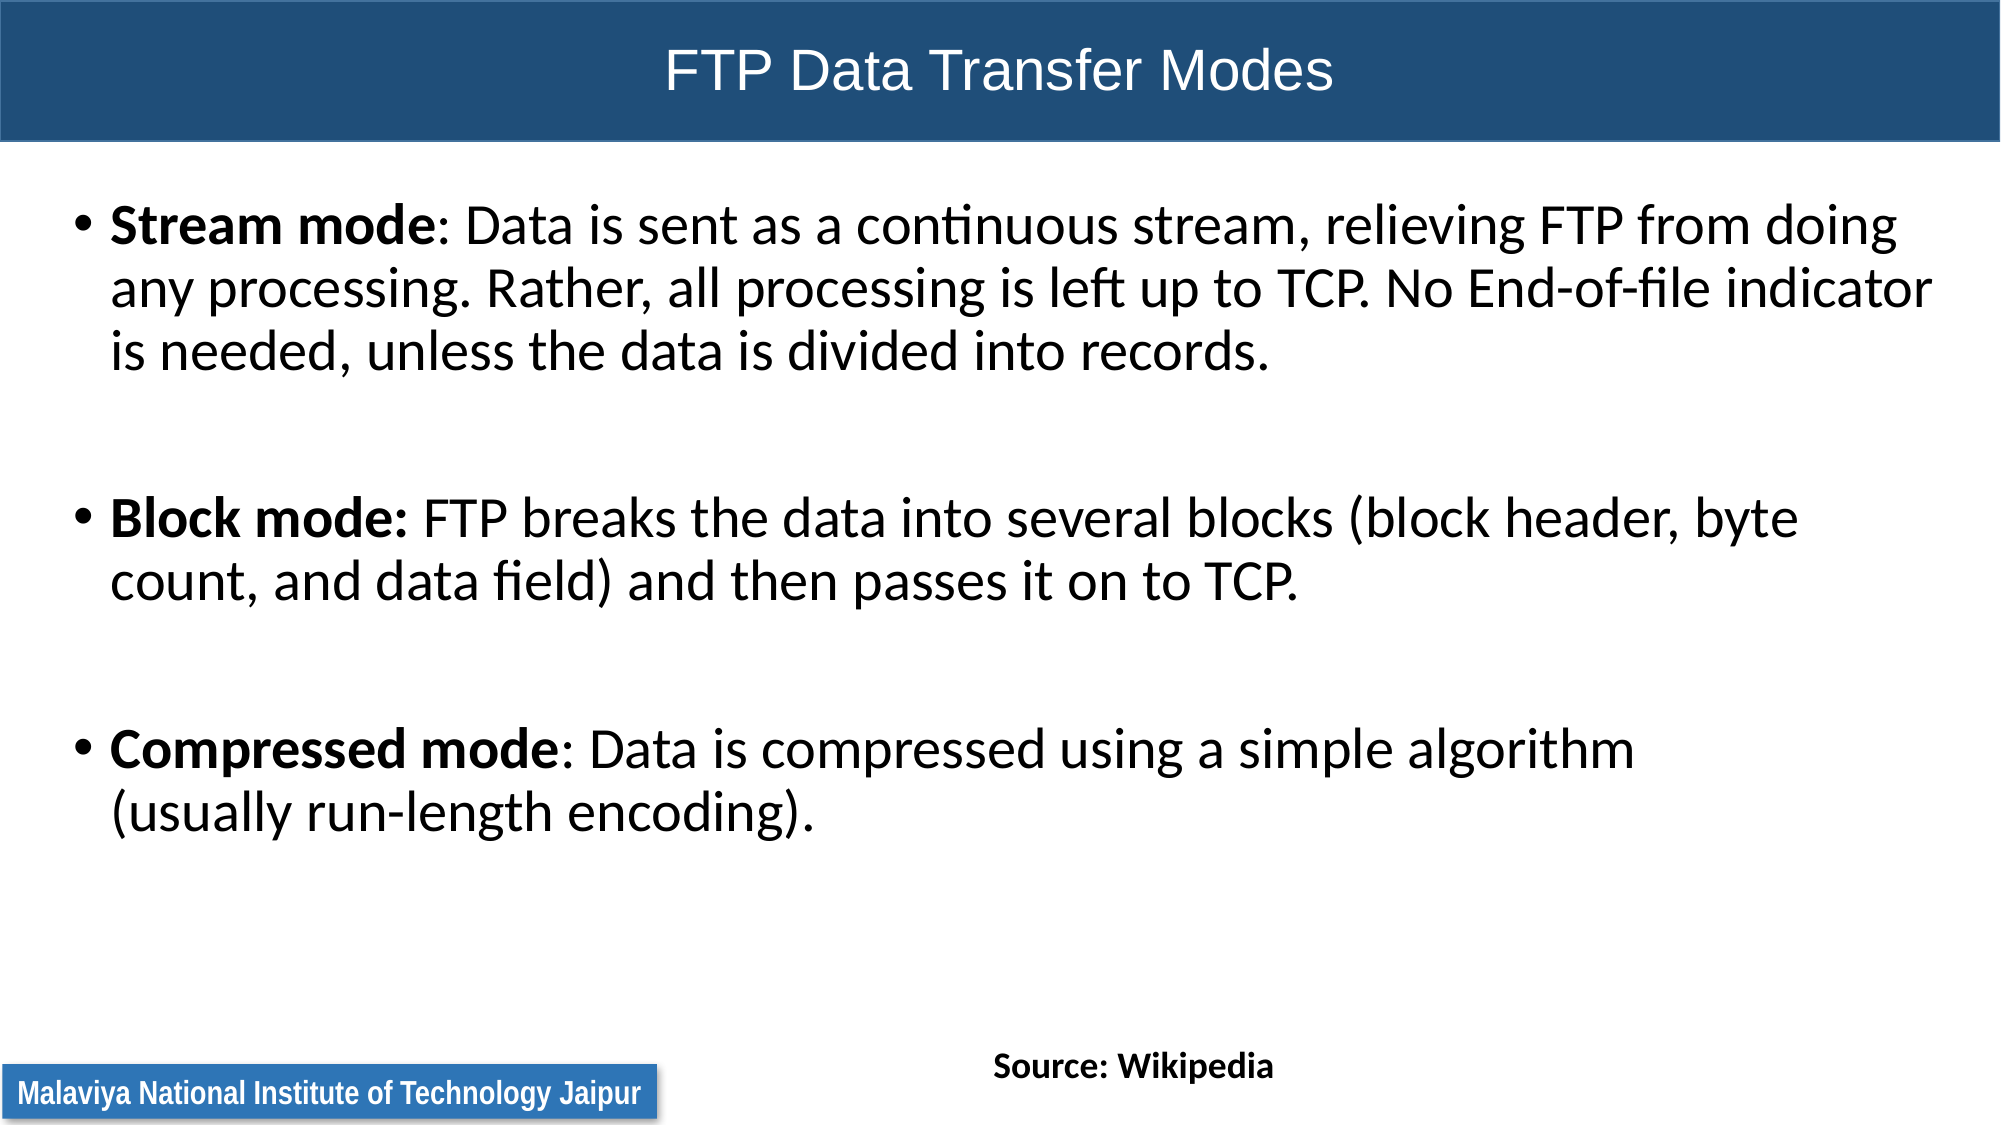

# FTP Data Transfer Modes
Stream mode: Data is sent as a continuous stream, relieving FTP from doing any processing. Rather, all processing is left up to TCP. No End-of-file indicator is needed, unless the data is divided into records.

Block mode: FTP breaks the data into several blocks (block header, byte count, and data field) and then passes it on to TCP.

Compressed mode: Data is compressed using a simple algorithm (usually run-length encoding).

Source: Wikipedia